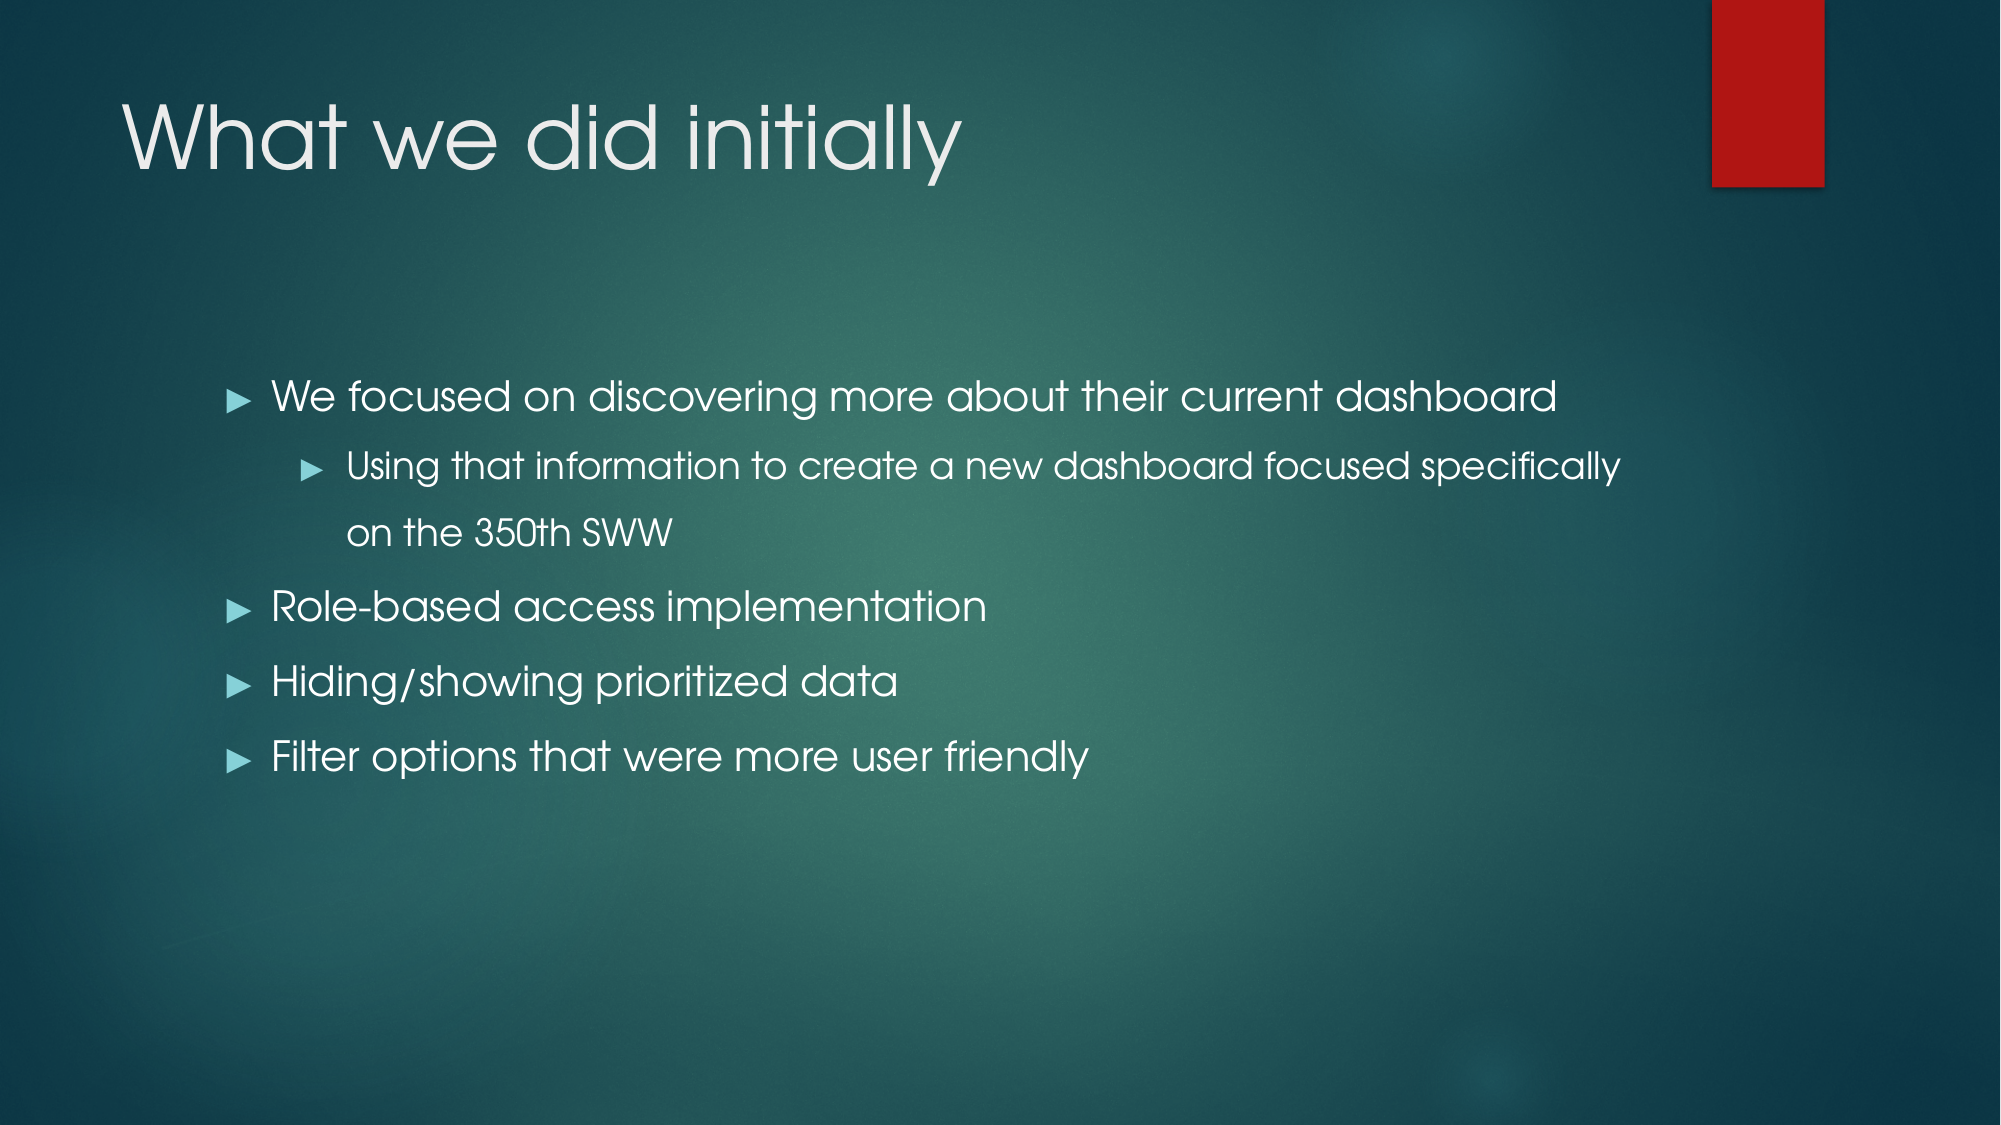

# What we did initially
We focused on discovering more about their current dashboard
Using that information to create a new dashboard focused specifically on the 350th SWW
Role-based access implementation
Hiding/showing prioritized data
Filter options that were more user friendly